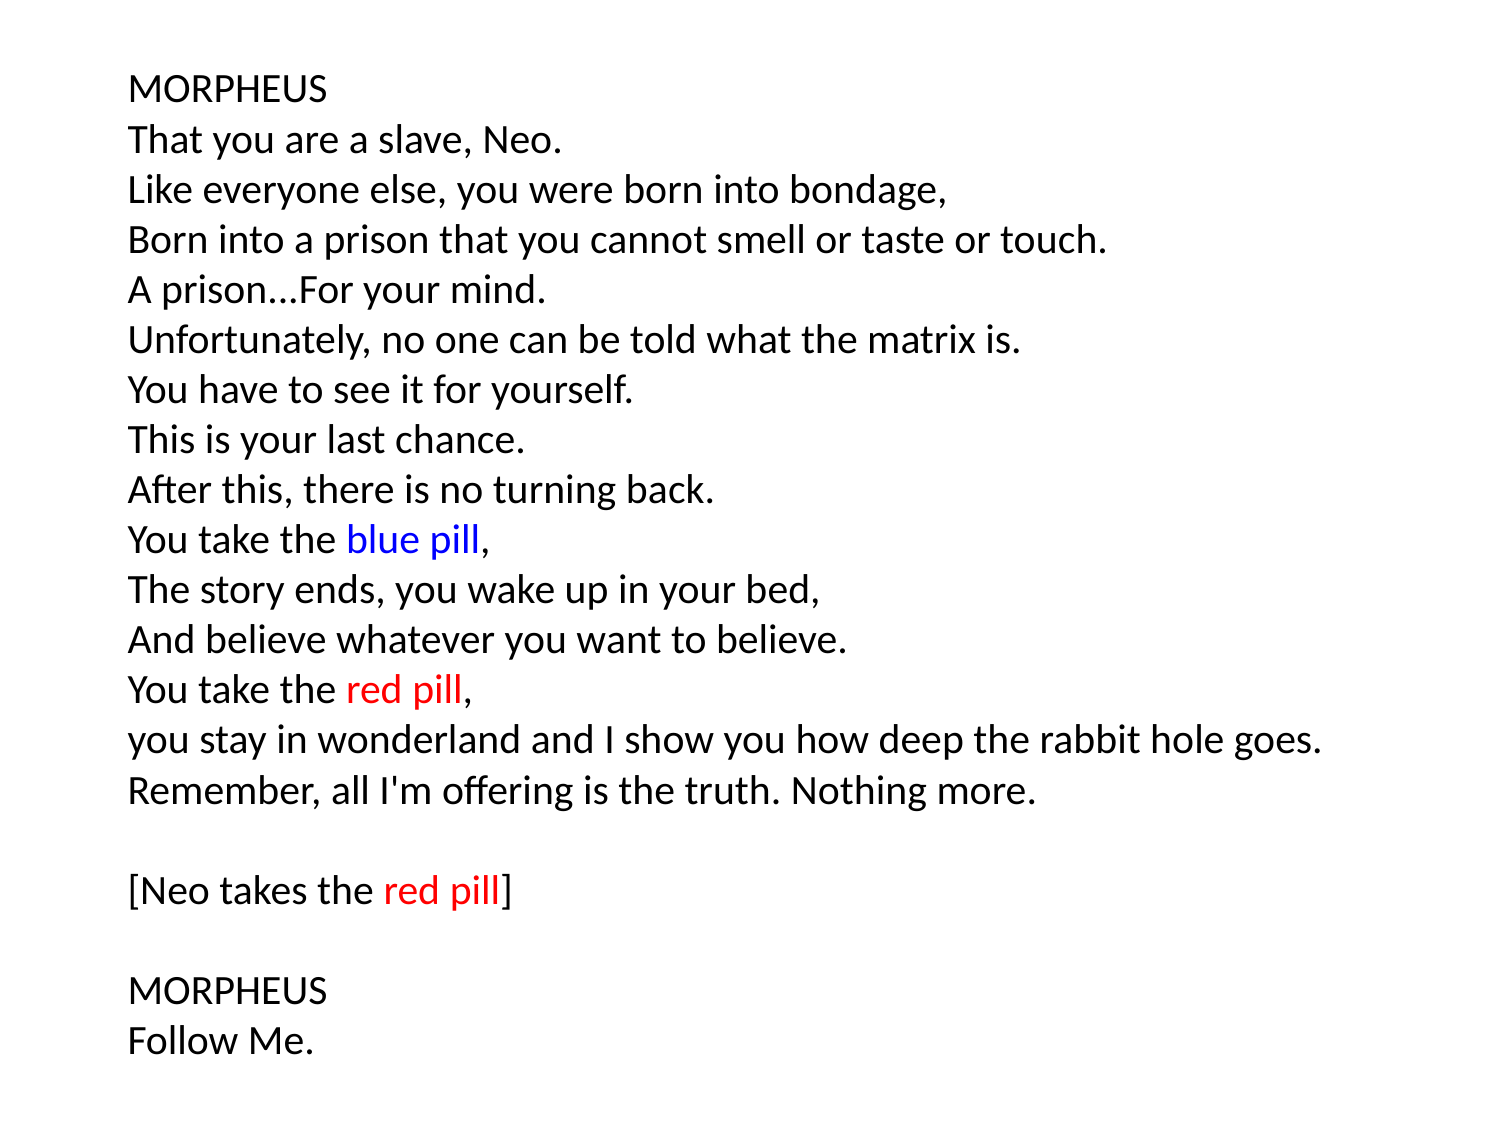

# MORPHEUS That you are a slave, Neo. Like everyone else, you were born into bondage, Born into a prison that you cannot smell or taste or touch. A prison...For your mind. Unfortunately, no one can be told what the matrix is. You have to see it for yourself. This is your last chance. After this, there is no turning back. You take the blue pill, The story ends, you wake up in your bed, And believe whatever you want to believe. You take the red pill, you stay in wonderland and I show you how deep the rabbit hole goes. Remember, all I'm offering is the truth. Nothing more. [Neo takes the red pill] MORPHEUS Follow Me.